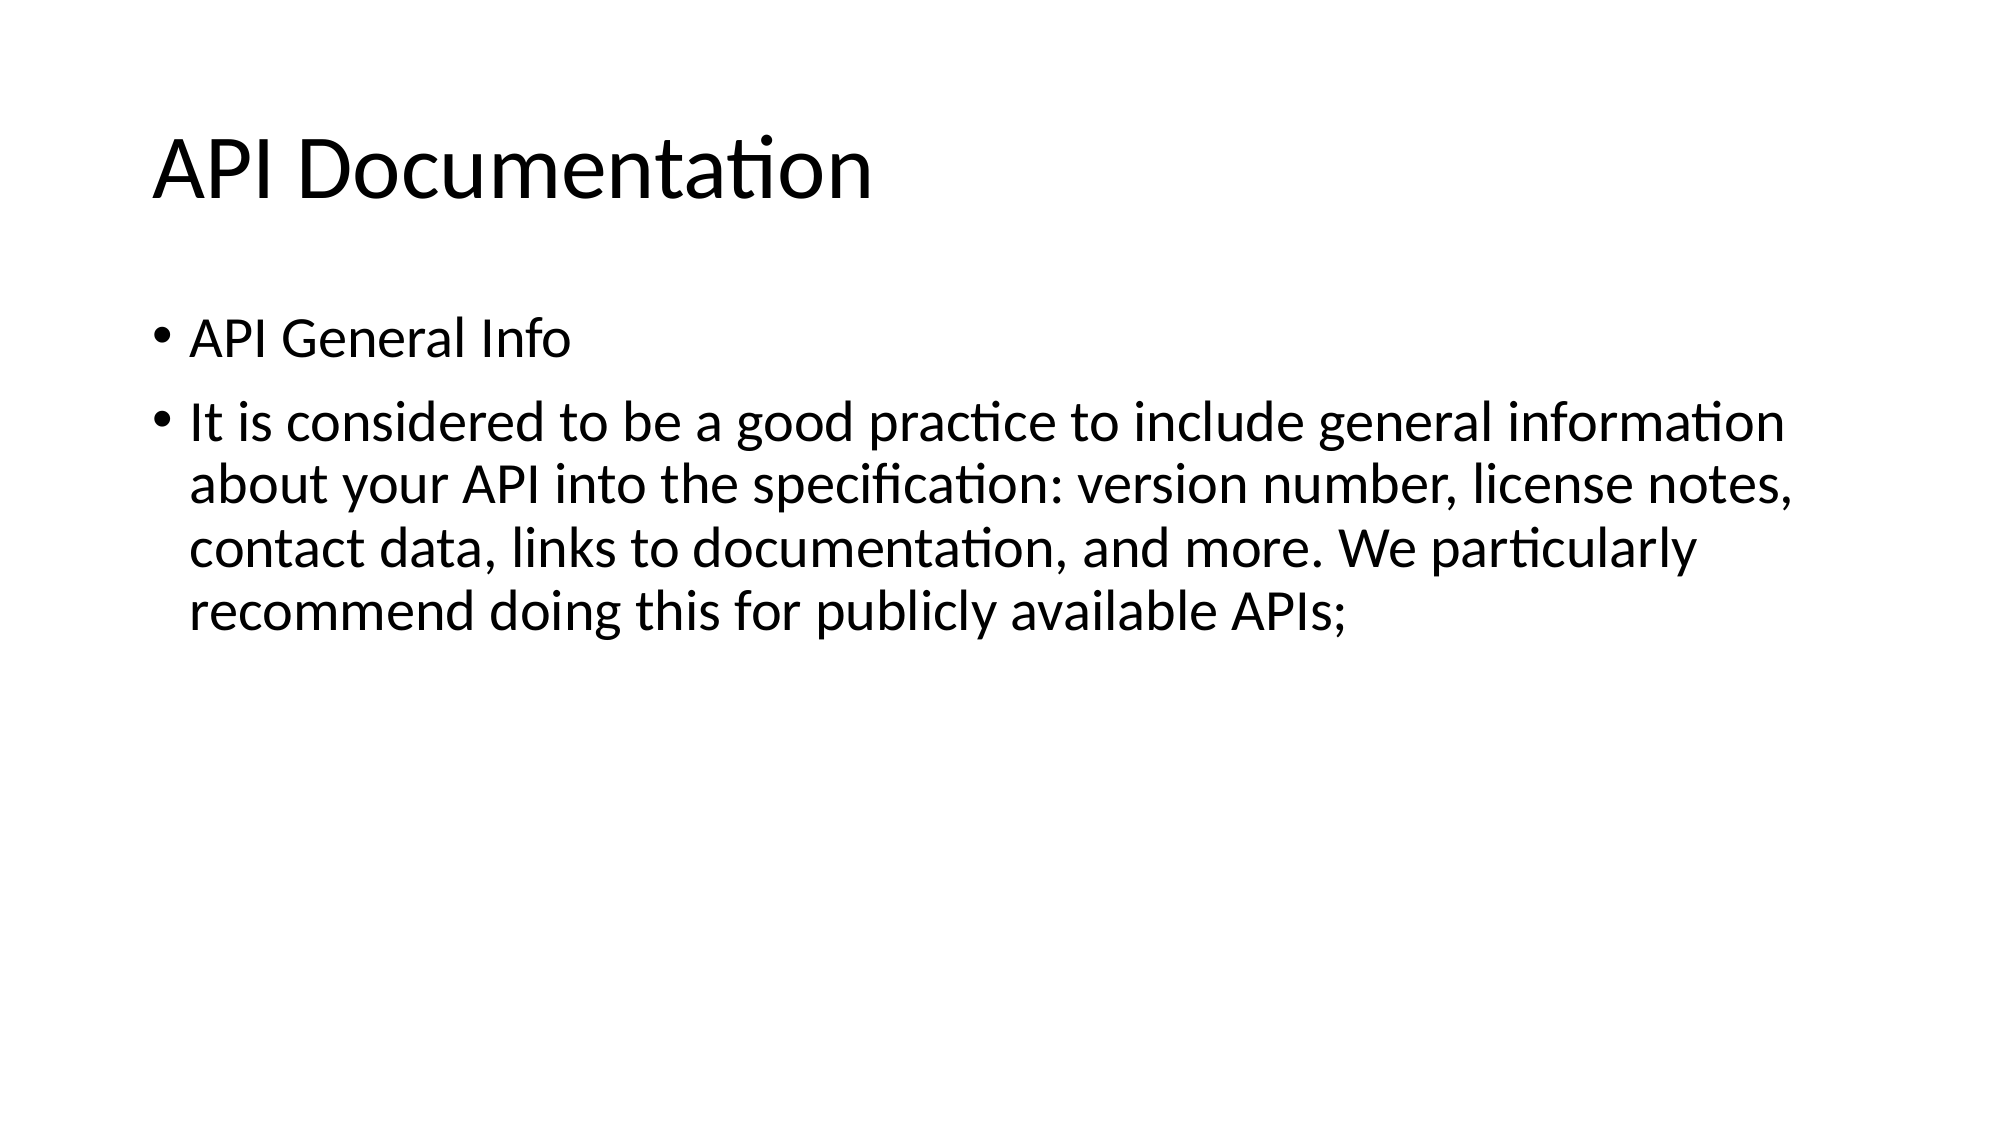

# API Documentation
API General Info
It is considered to be a good practice to include general information about your API into the specification: version number, license notes, contact data, links to documentation, and more. We particularly recommend doing this for publicly available APIs;